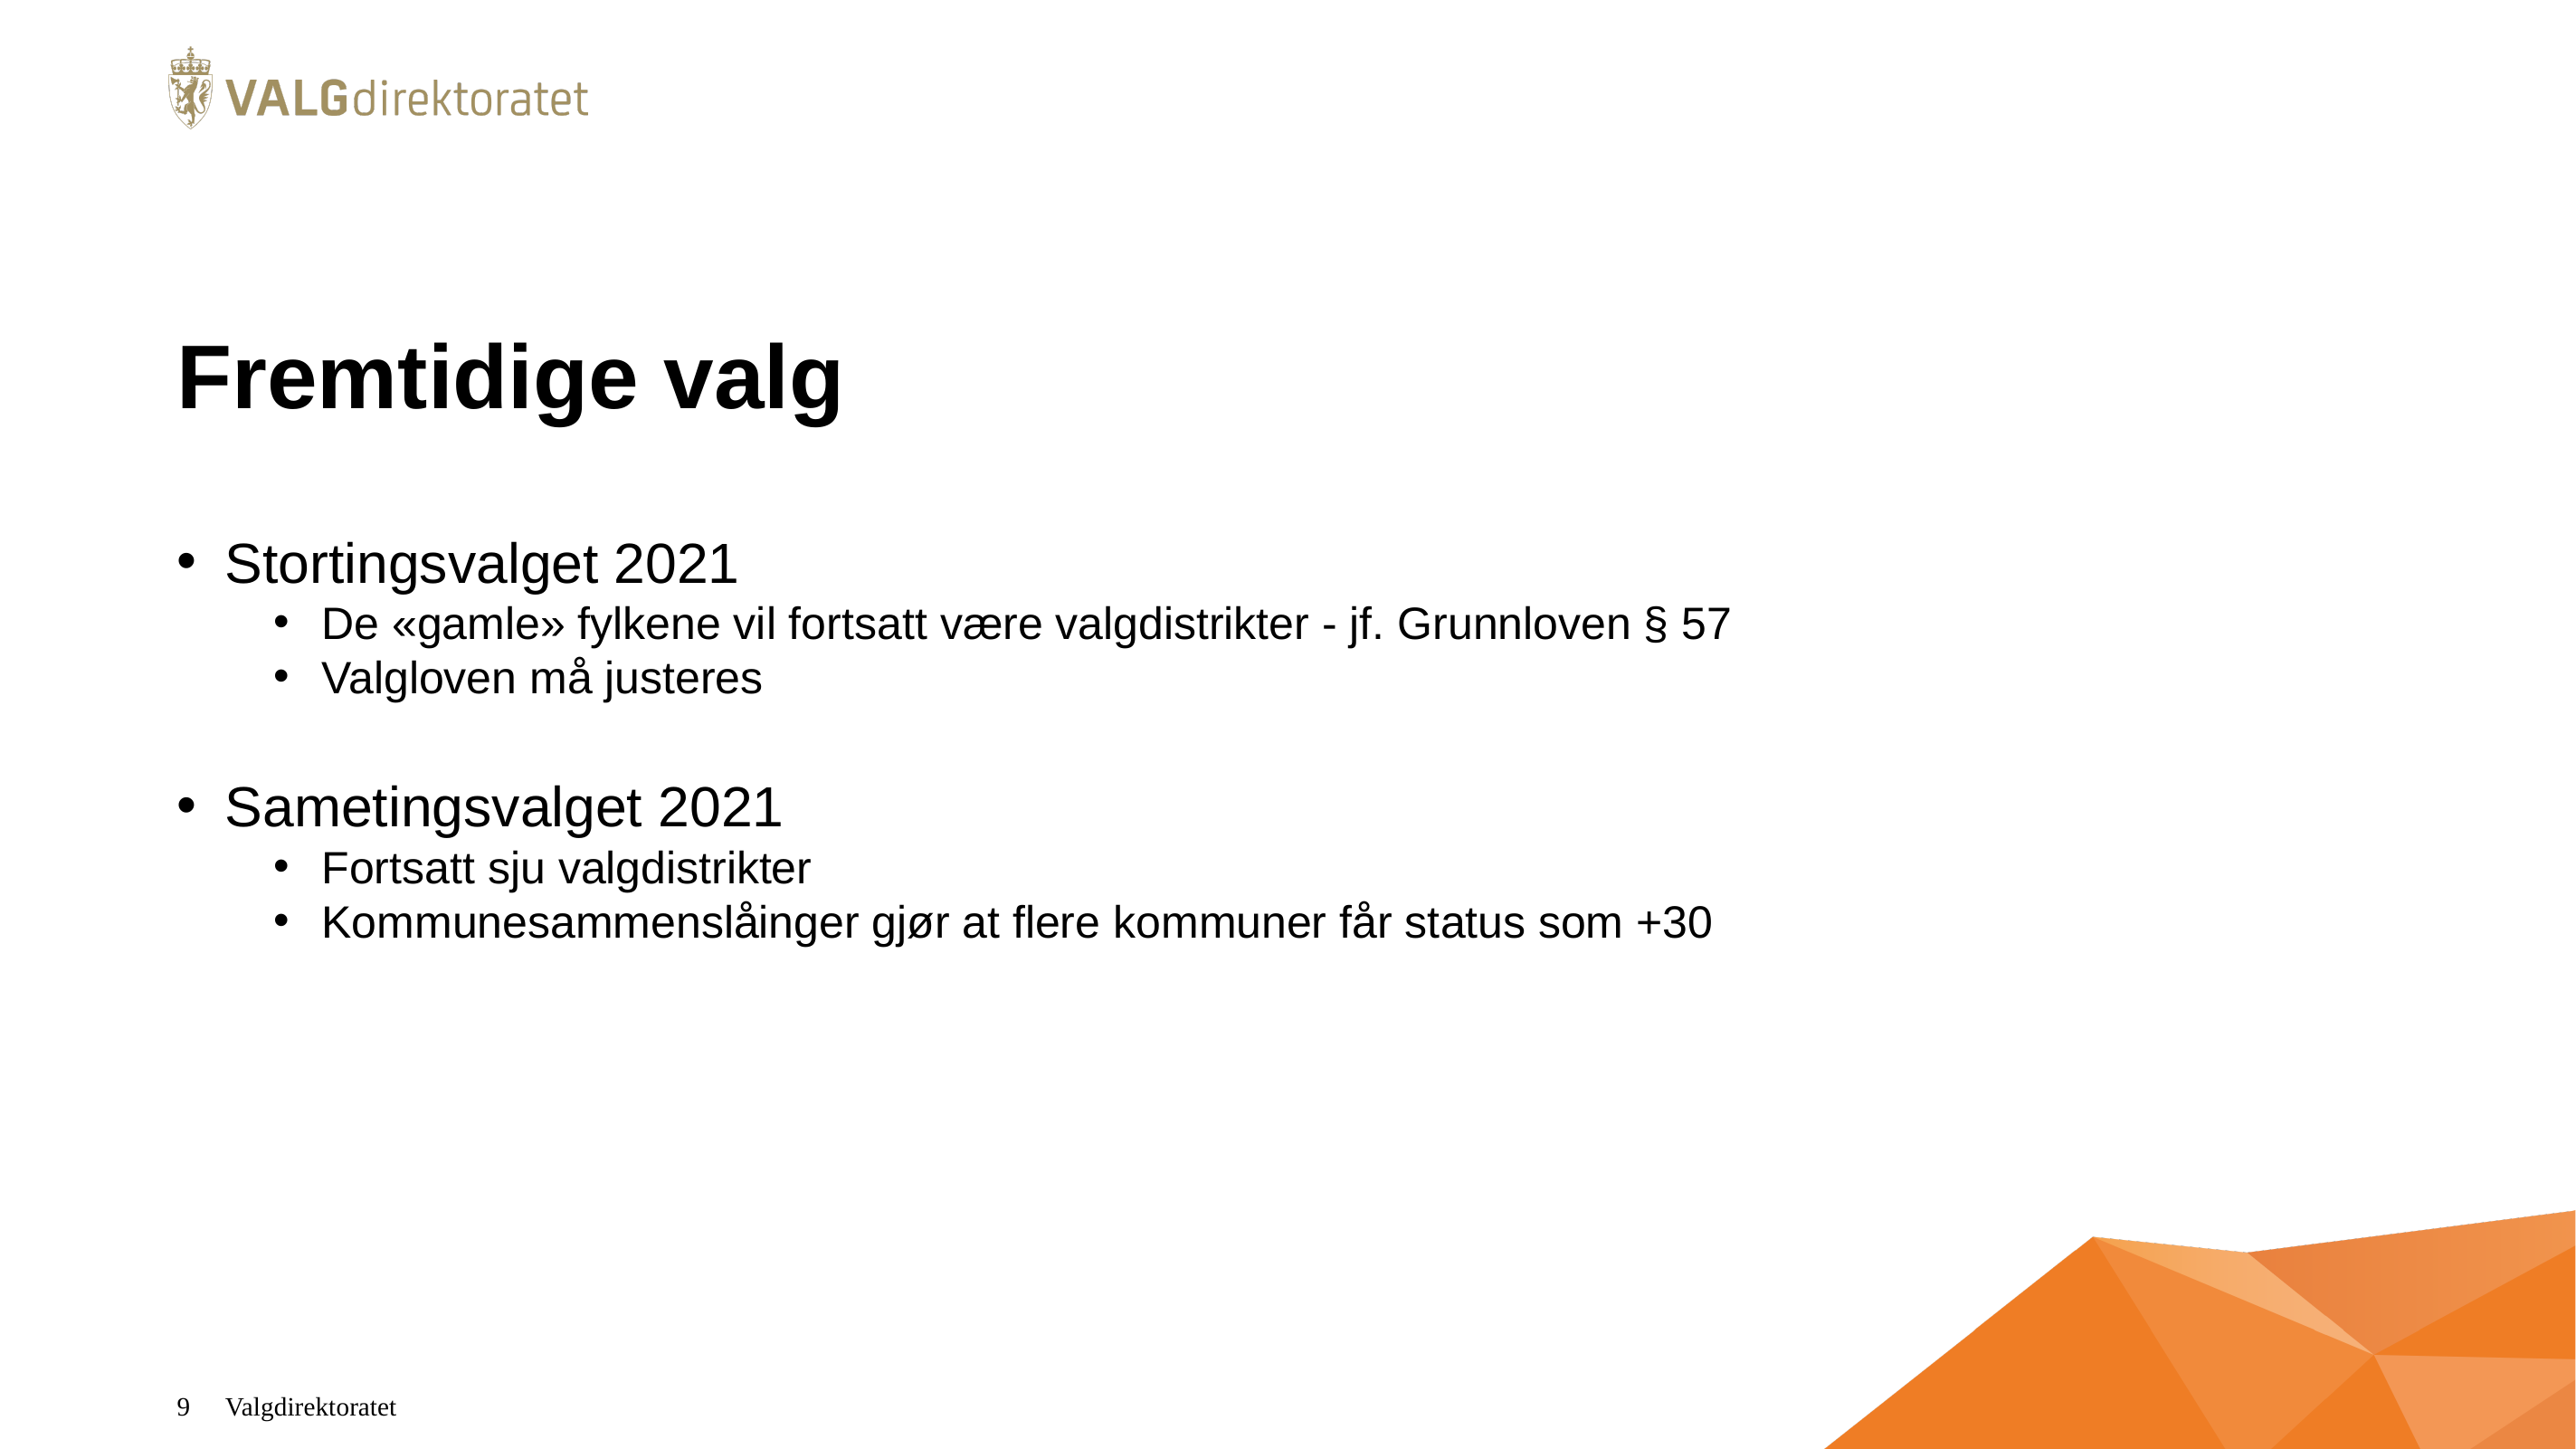

# Fremtidige valg
Stortingsvalget 2021
De «gamle» fylkene vil fortsatt være valgdistrikter - jf. Grunnloven § 57
Valgloven må justeres

Sametingsvalget 2021
Fortsatt sju valgdistrikter
Kommunesammenslåinger gjør at flere kommuner får status som +30
Valgdirektoratet
9